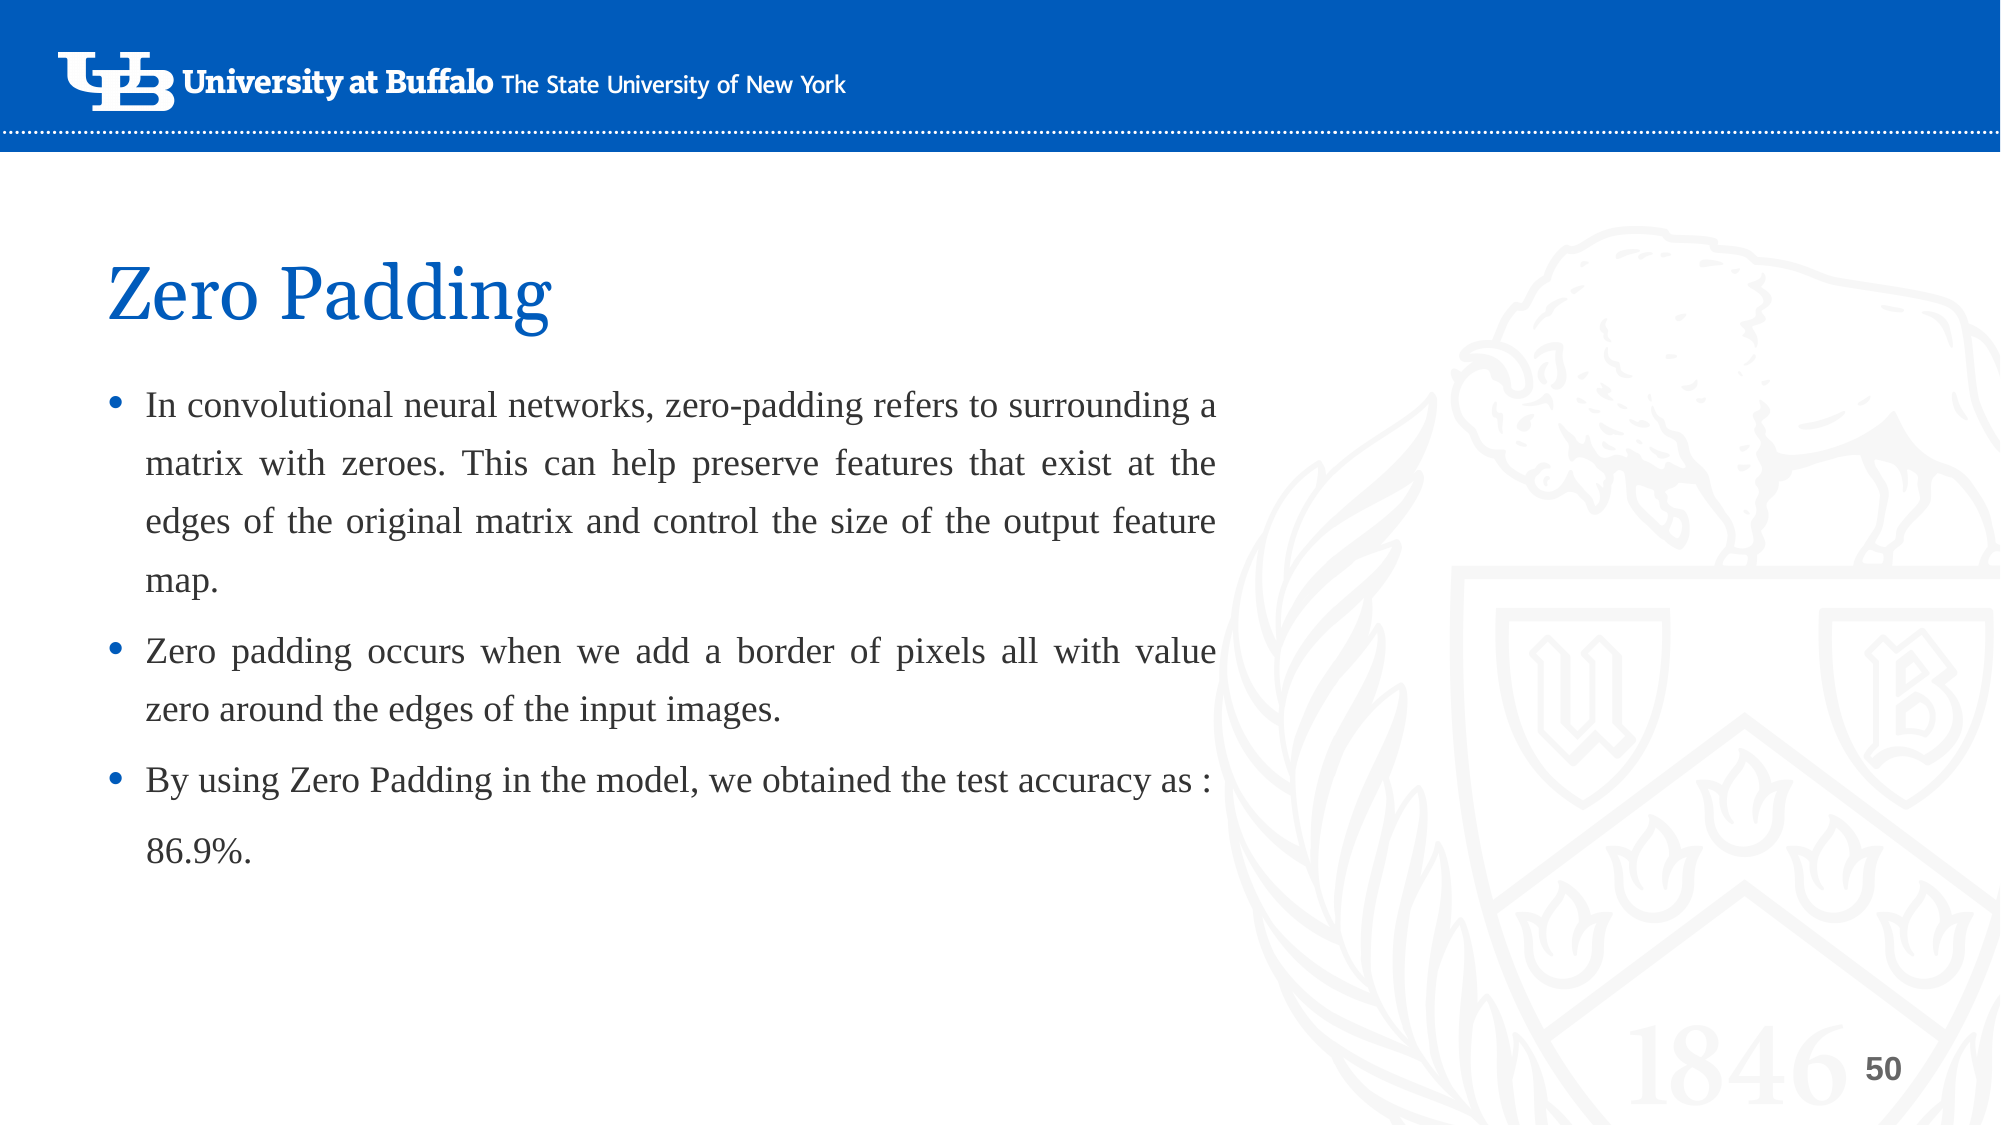

# Zero Padding
In convolutional neural networks, zero-padding refers to surrounding a matrix with zeroes. This can help preserve features that exist at the edges of the original matrix and control the size of the output feature map.
Zero padding occurs when we add a border of pixels all with value zero around the edges of the input images.
By using Zero Padding in the model, we obtained the test accuracy as :
    86.9%.

50